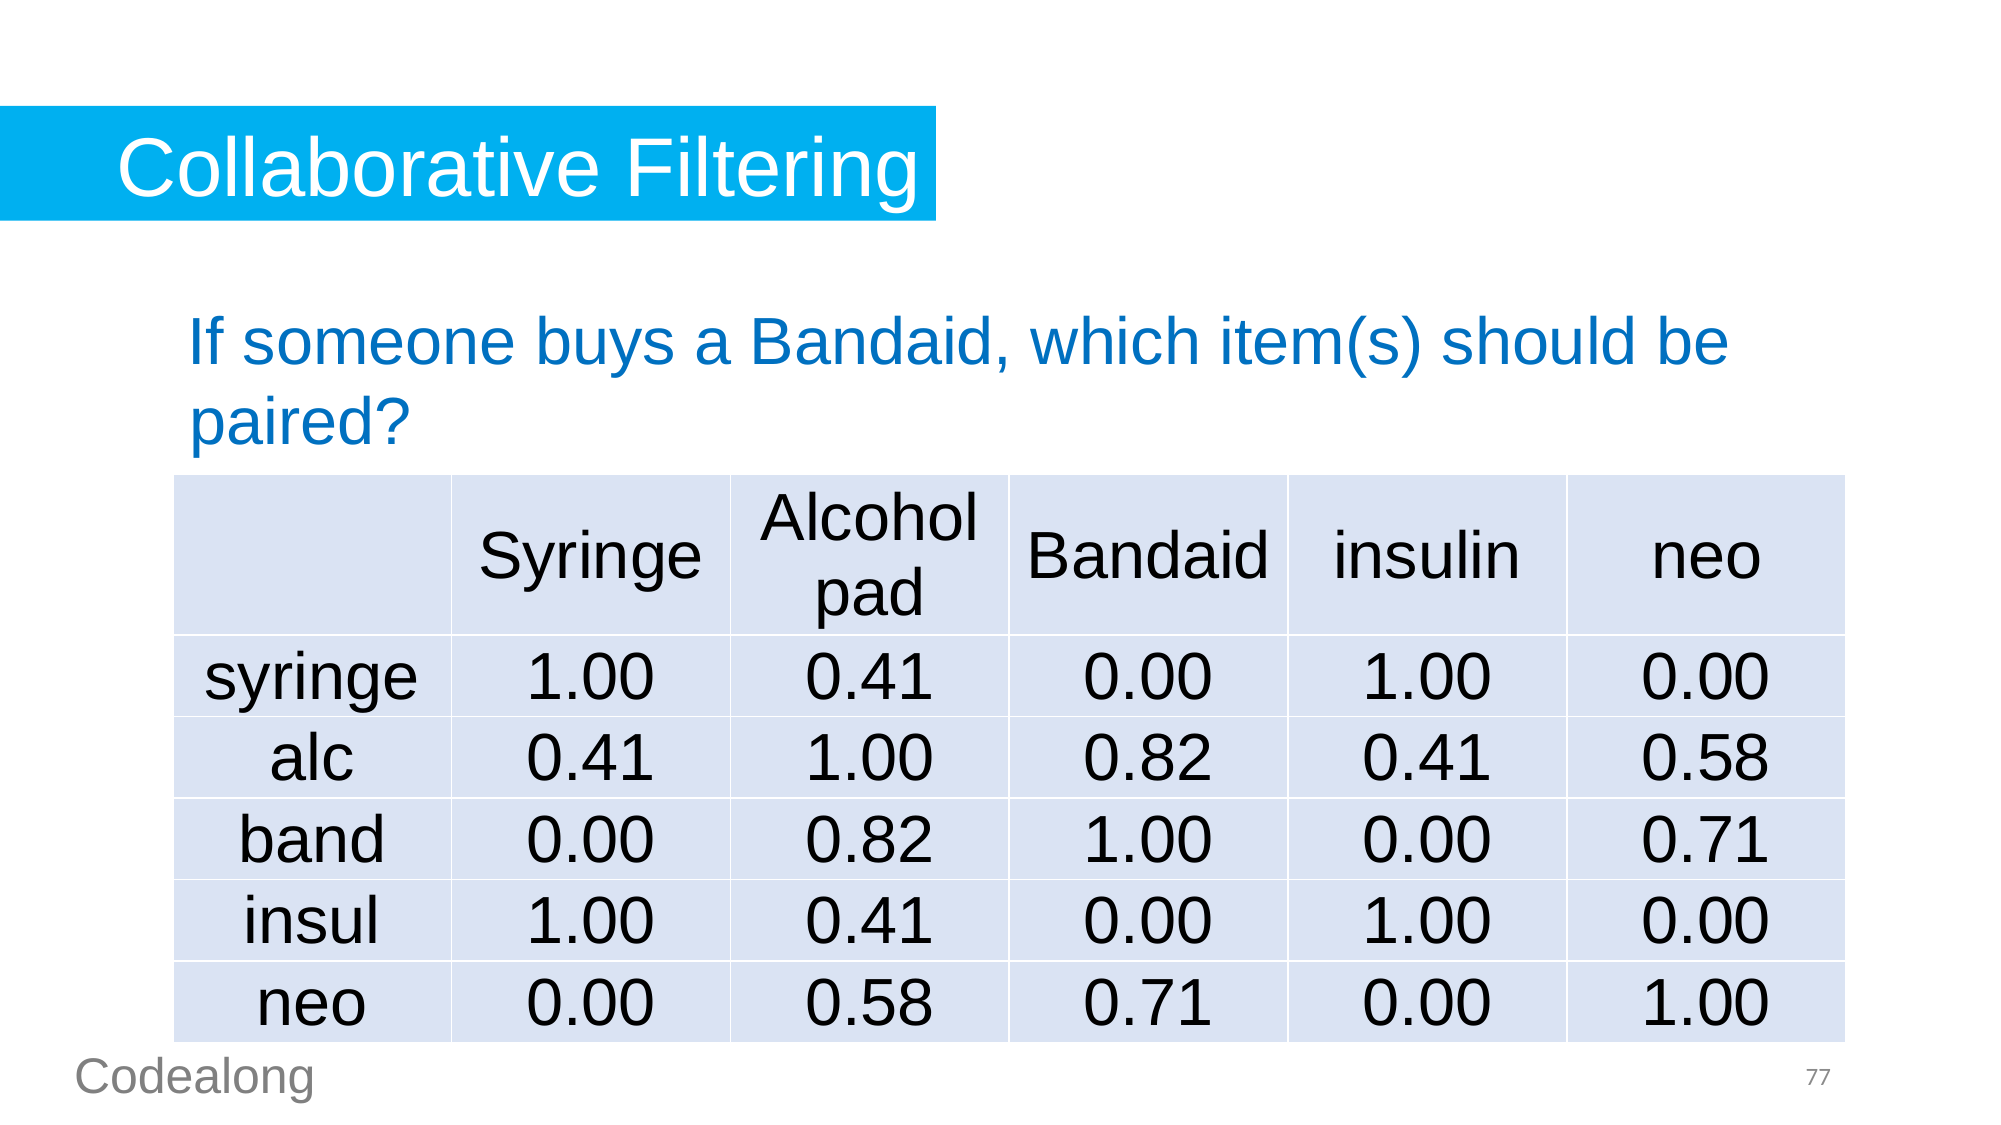

Collaborative Filtering
If someone buys a Bandaid, which item(s) should be paired?
|  | Syringe | Alcohol pad | Bandaid | insulin | neo |
| --- | --- | --- | --- | --- | --- |
| syringe | 1.00 | 0.41 | 0.00 | 1.00 | 0.00 |
| alc | 0.41 | 1.00 | 0.82 | 0.41 | 0.58 |
| band | 0.00 | 0.82 | 1.00 | 0.00 | 0.71 |
| insul | 1.00 | 0.41 | 0.00 | 1.00 | 0.00 |
| neo | 0.00 | 0.58 | 0.71 | 0.00 | 1.00 |
Codealong
77